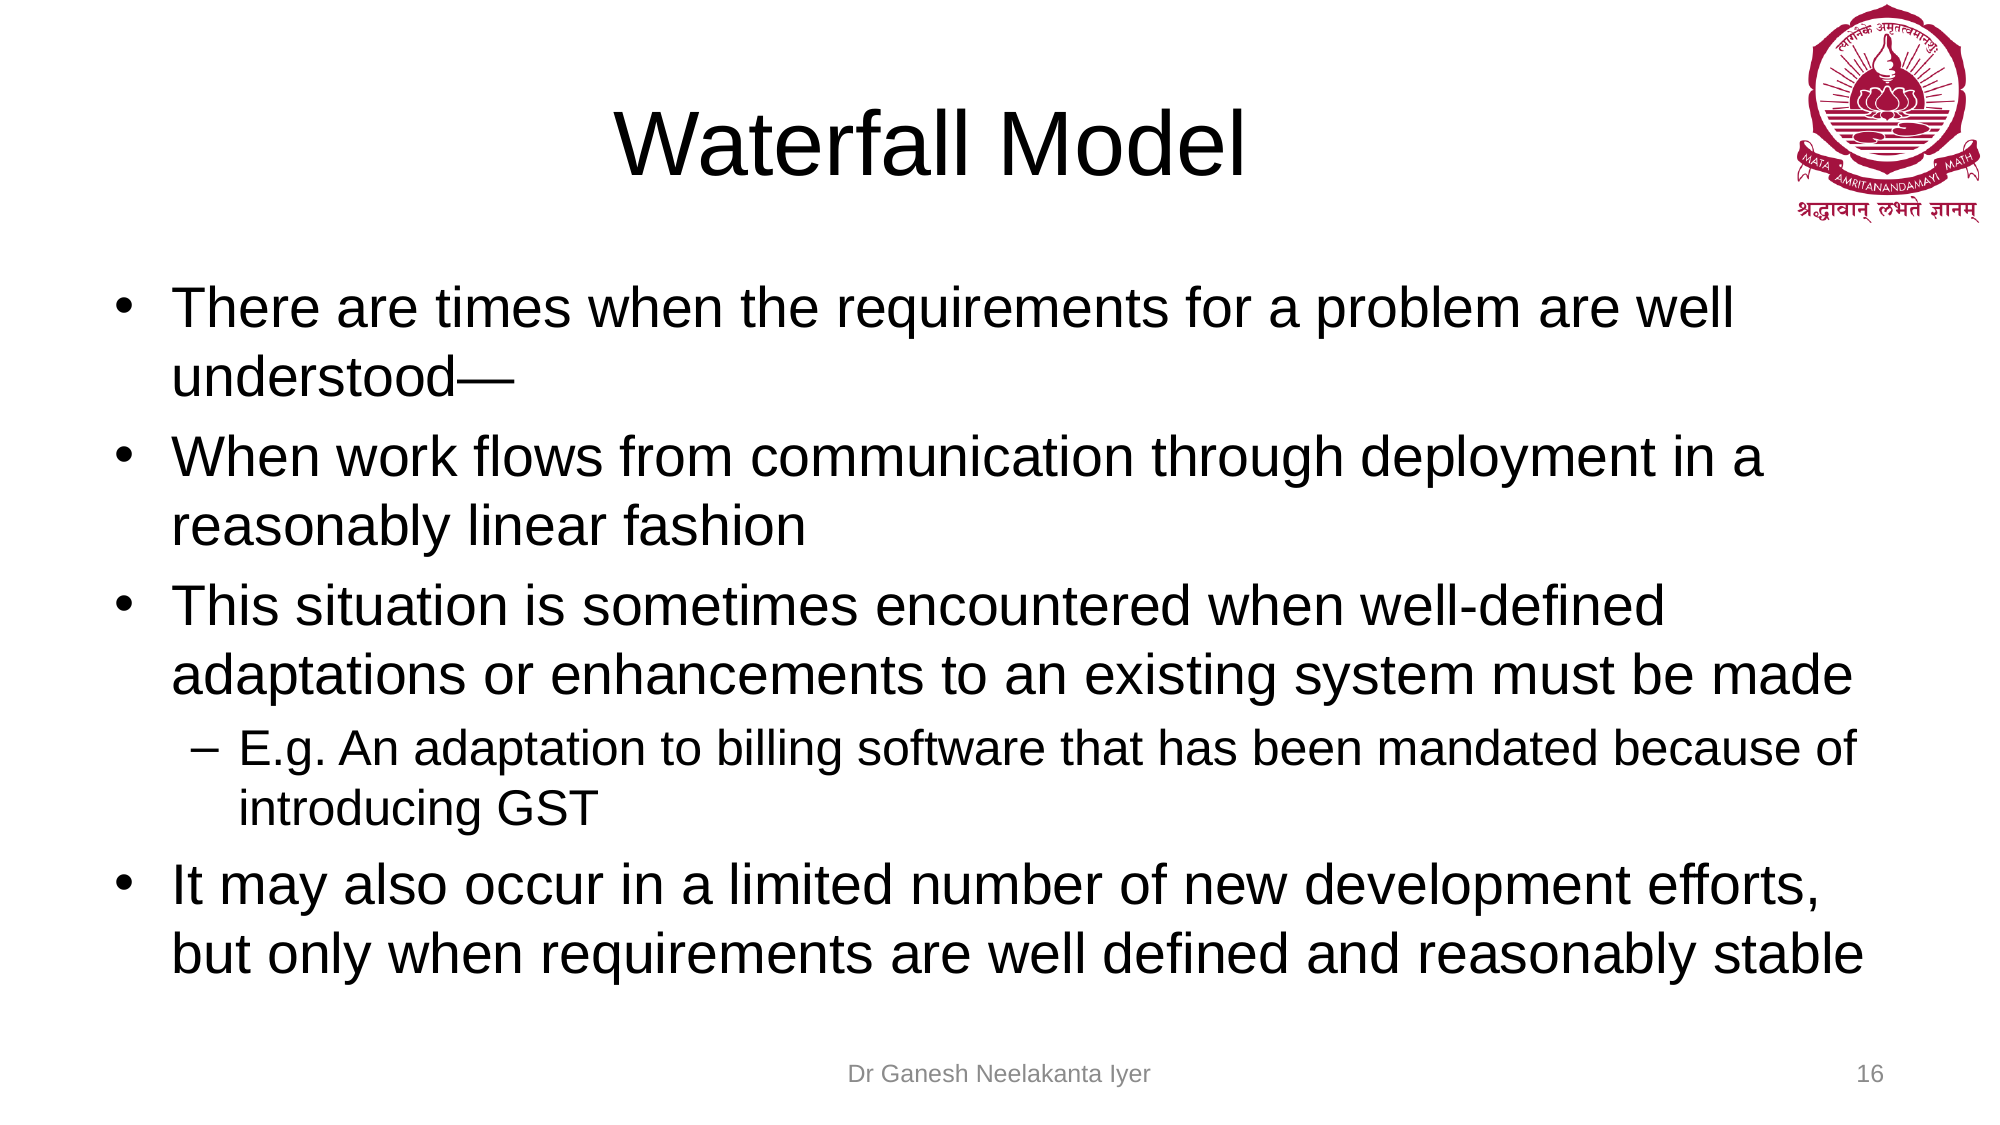

# Waterfall Model
There are times when the requirements for a problem are well understood—
When work flows from communication through deployment in a reasonably linear fashion
This situation is sometimes encountered when well-defined adaptations or enhancements to an existing system must be made
E.g. An adaptation to billing software that has been mandated because of introducing GST
It may also occur in a limited number of new development efforts, but only when requirements are well defined and reasonably stable
Dr Ganesh Neelakanta Iyer
16